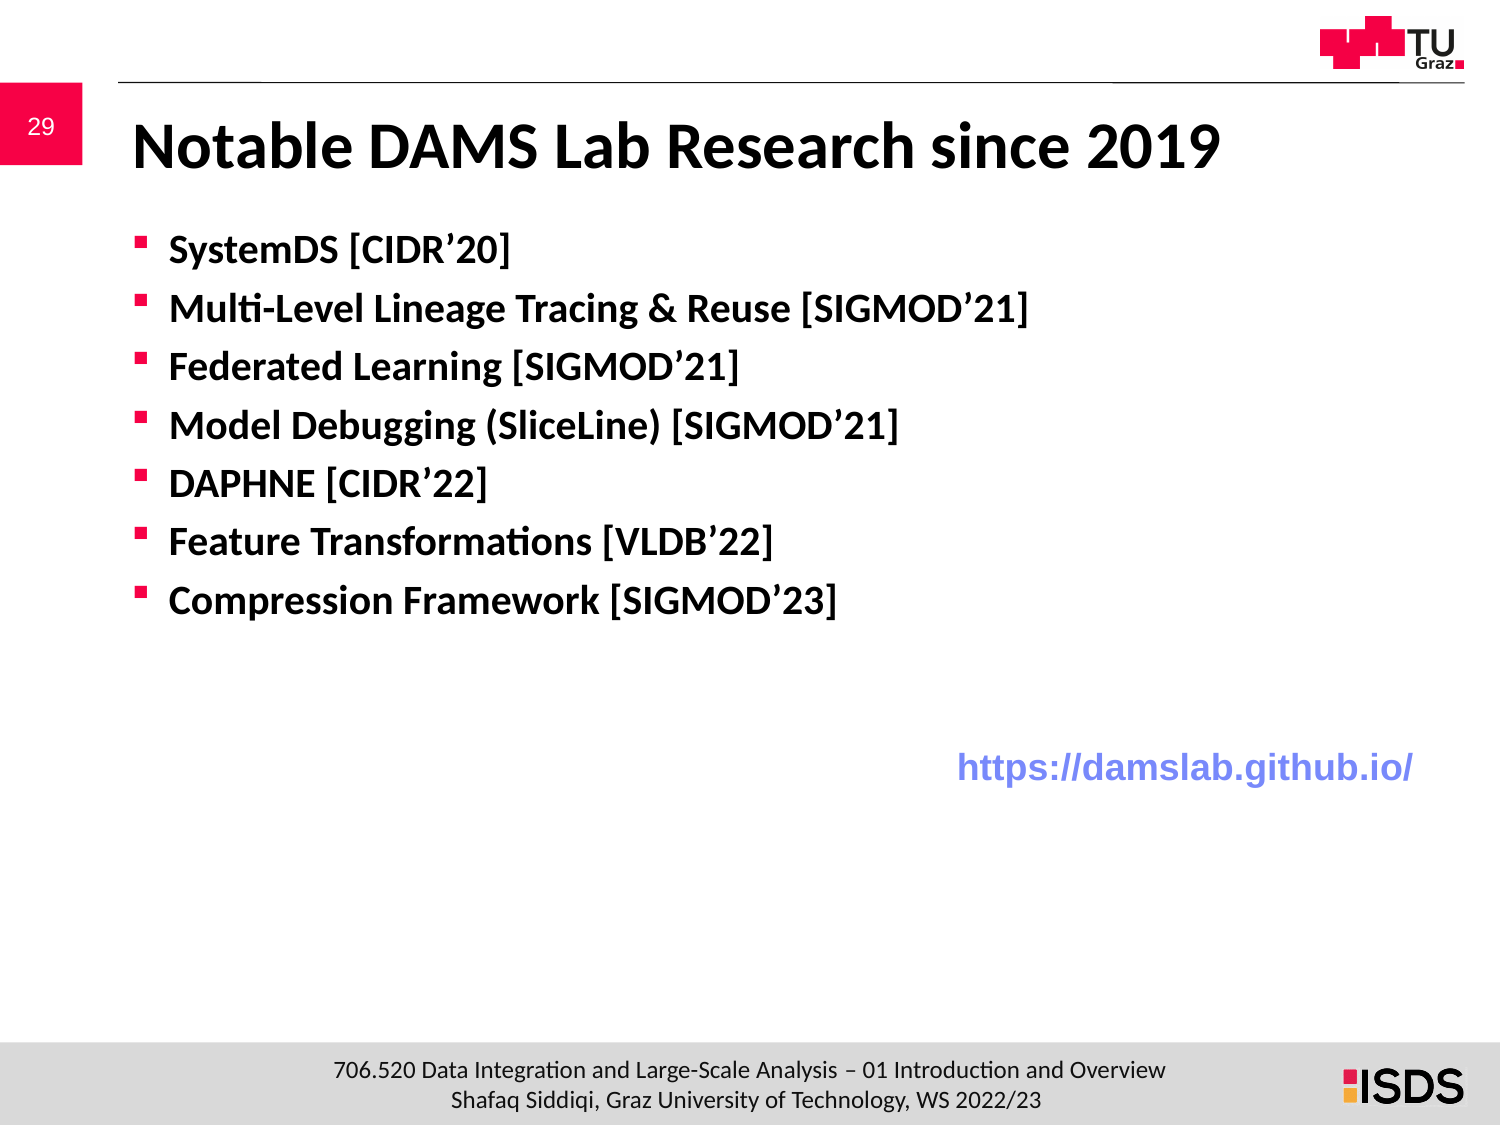

# Notable DAMS Lab Research since 2019
SystemDS [CIDR’20]
Multi-Level Lineage Tracing & Reuse [SIGMOD’21]
Federated Learning [SIGMOD’21]
Model Debugging (SliceLine) [SIGMOD’21]
DAPHNE [CIDR’22]
Feature Transformations [VLDB’22]
Compression Framework [SIGMOD’23]

https://damslab.github.io/